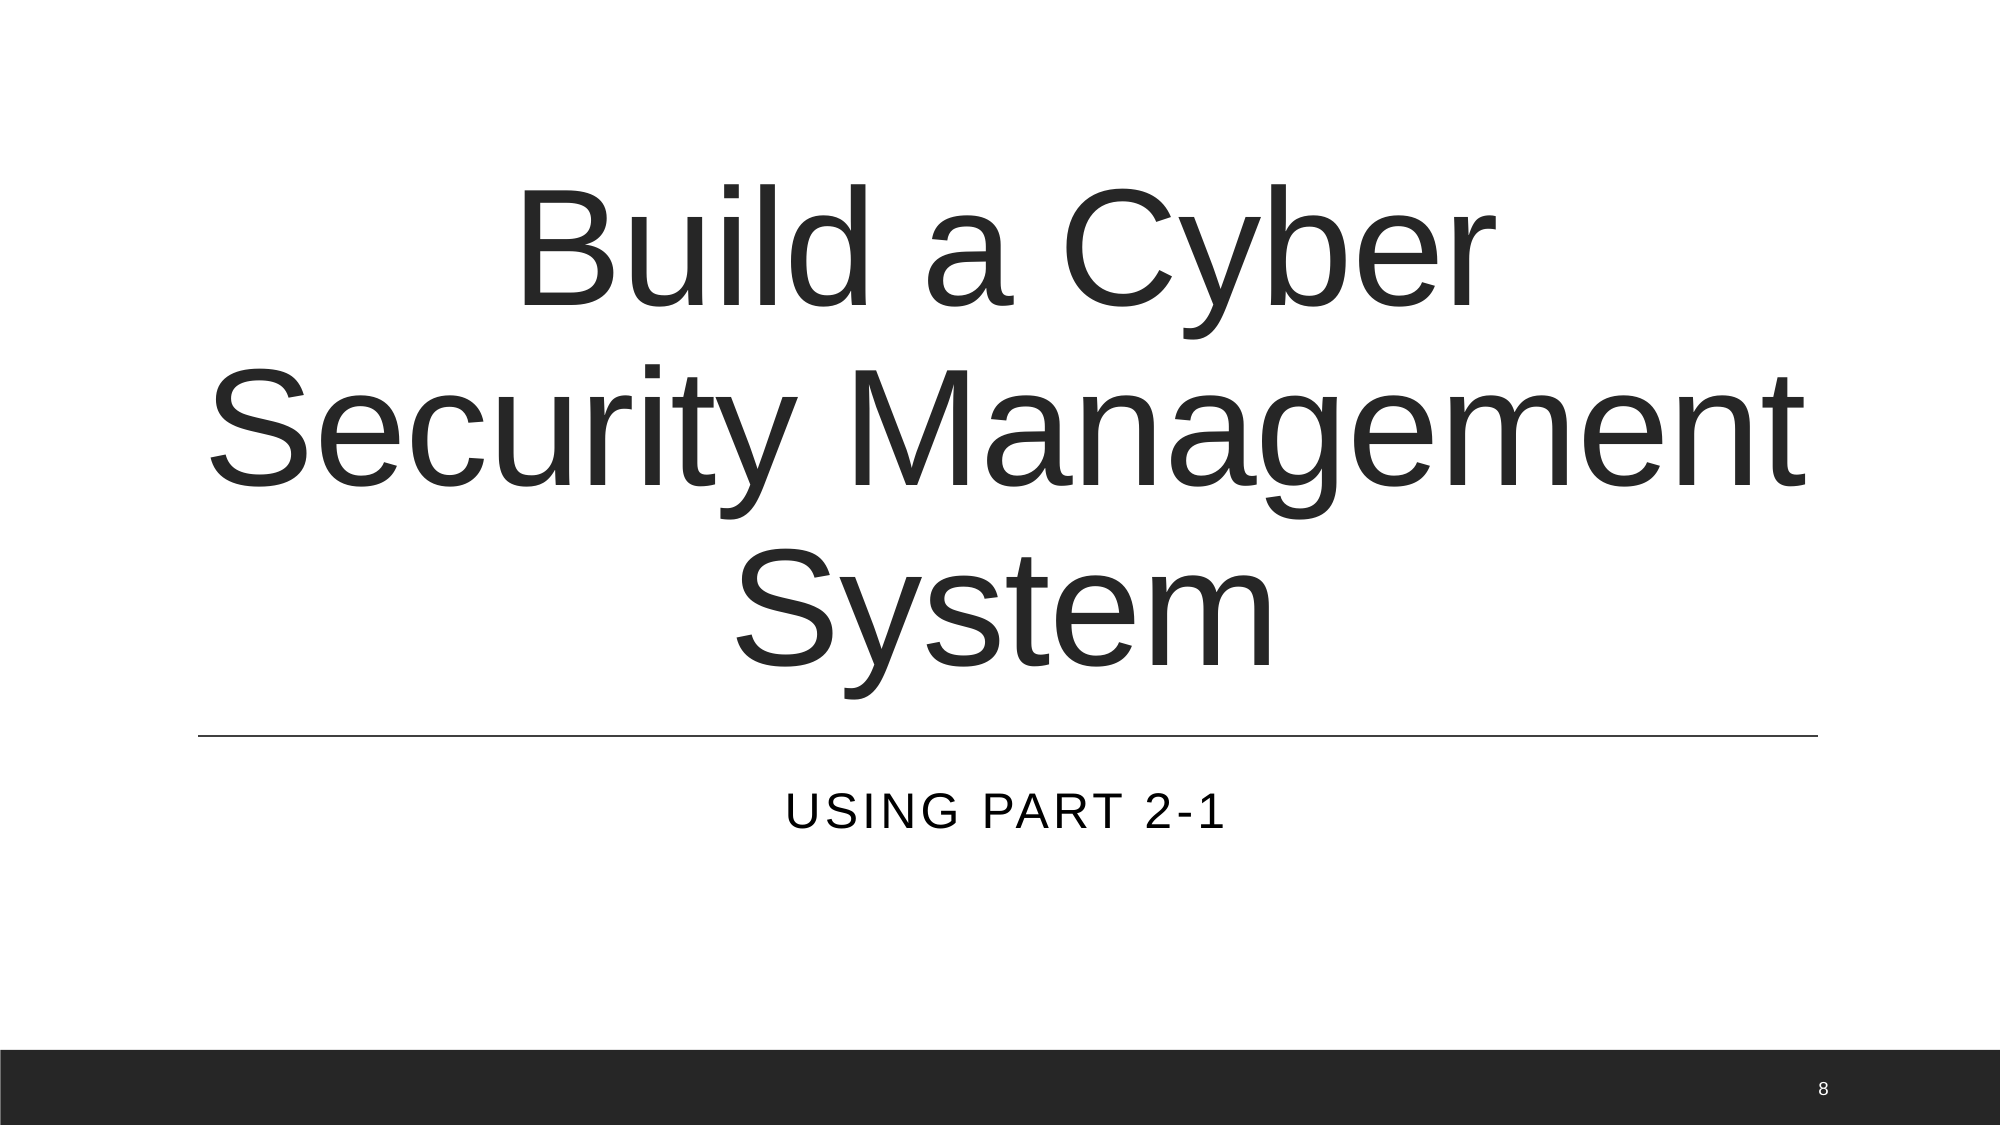

# Build a Cyber Security Management System
Using Part 2-1
8